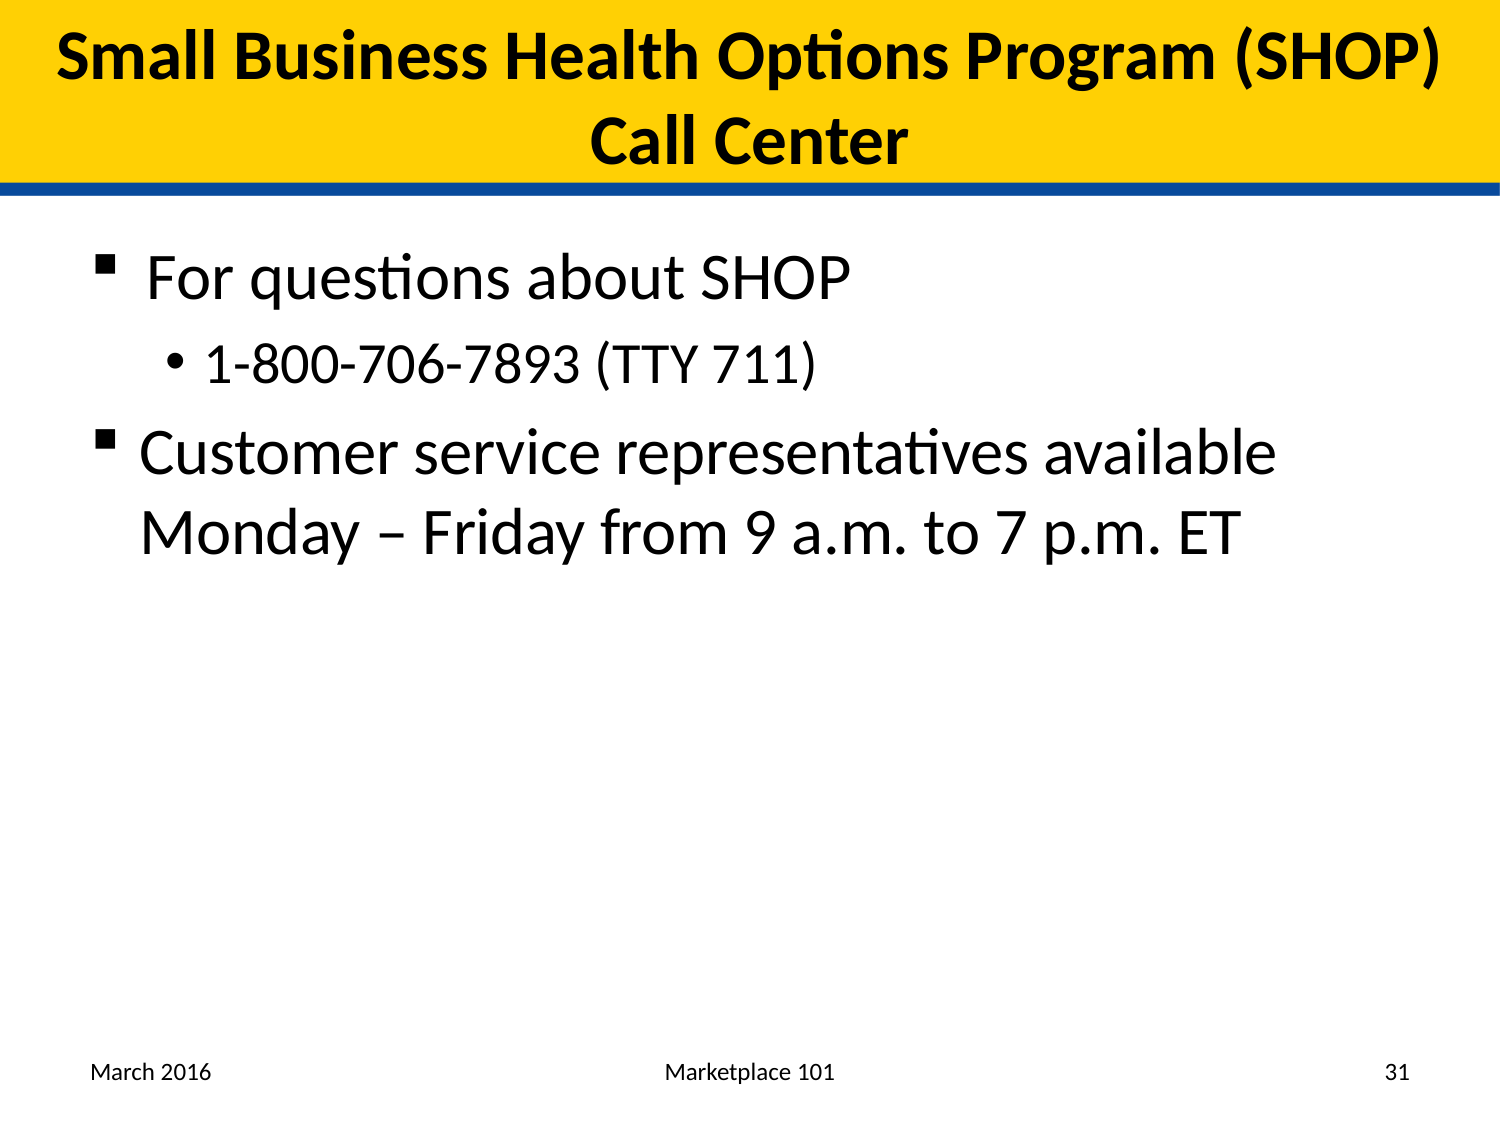

# Small Business Health Options Program (SHOP) Call Center
For questions about SHOP
1-800-706-7893 (TTY 711)
Customer service representatives available Monday – Friday from 9 a.m. to 7 p.m. ET
March 2016
Marketplace 101
31